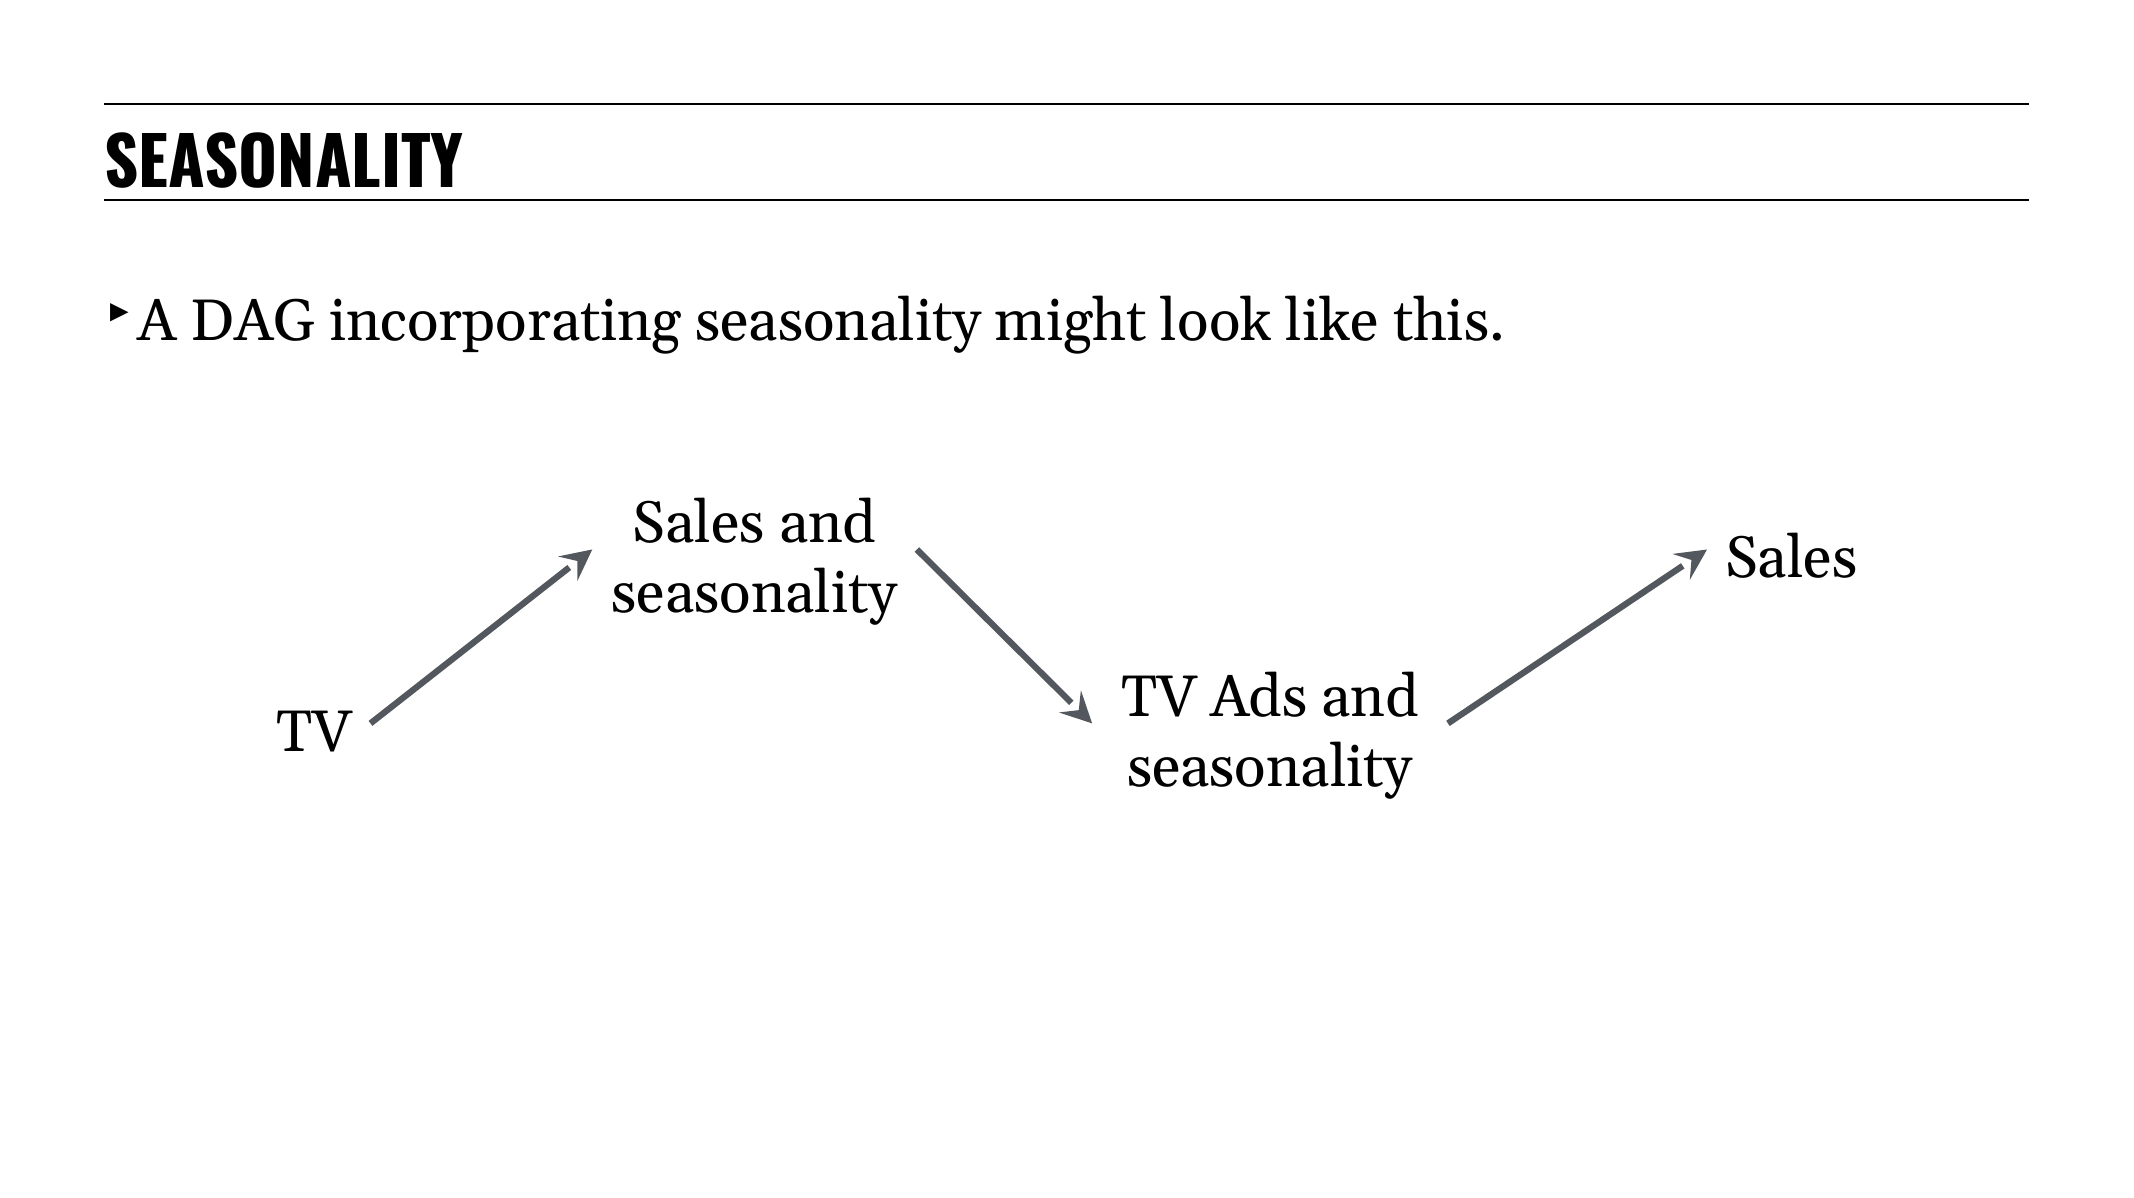

SEASONALITY

A DAG incorporating seasonality might look like this.
Sales and seasonality
Sales
TV Ads and seasonality
TV